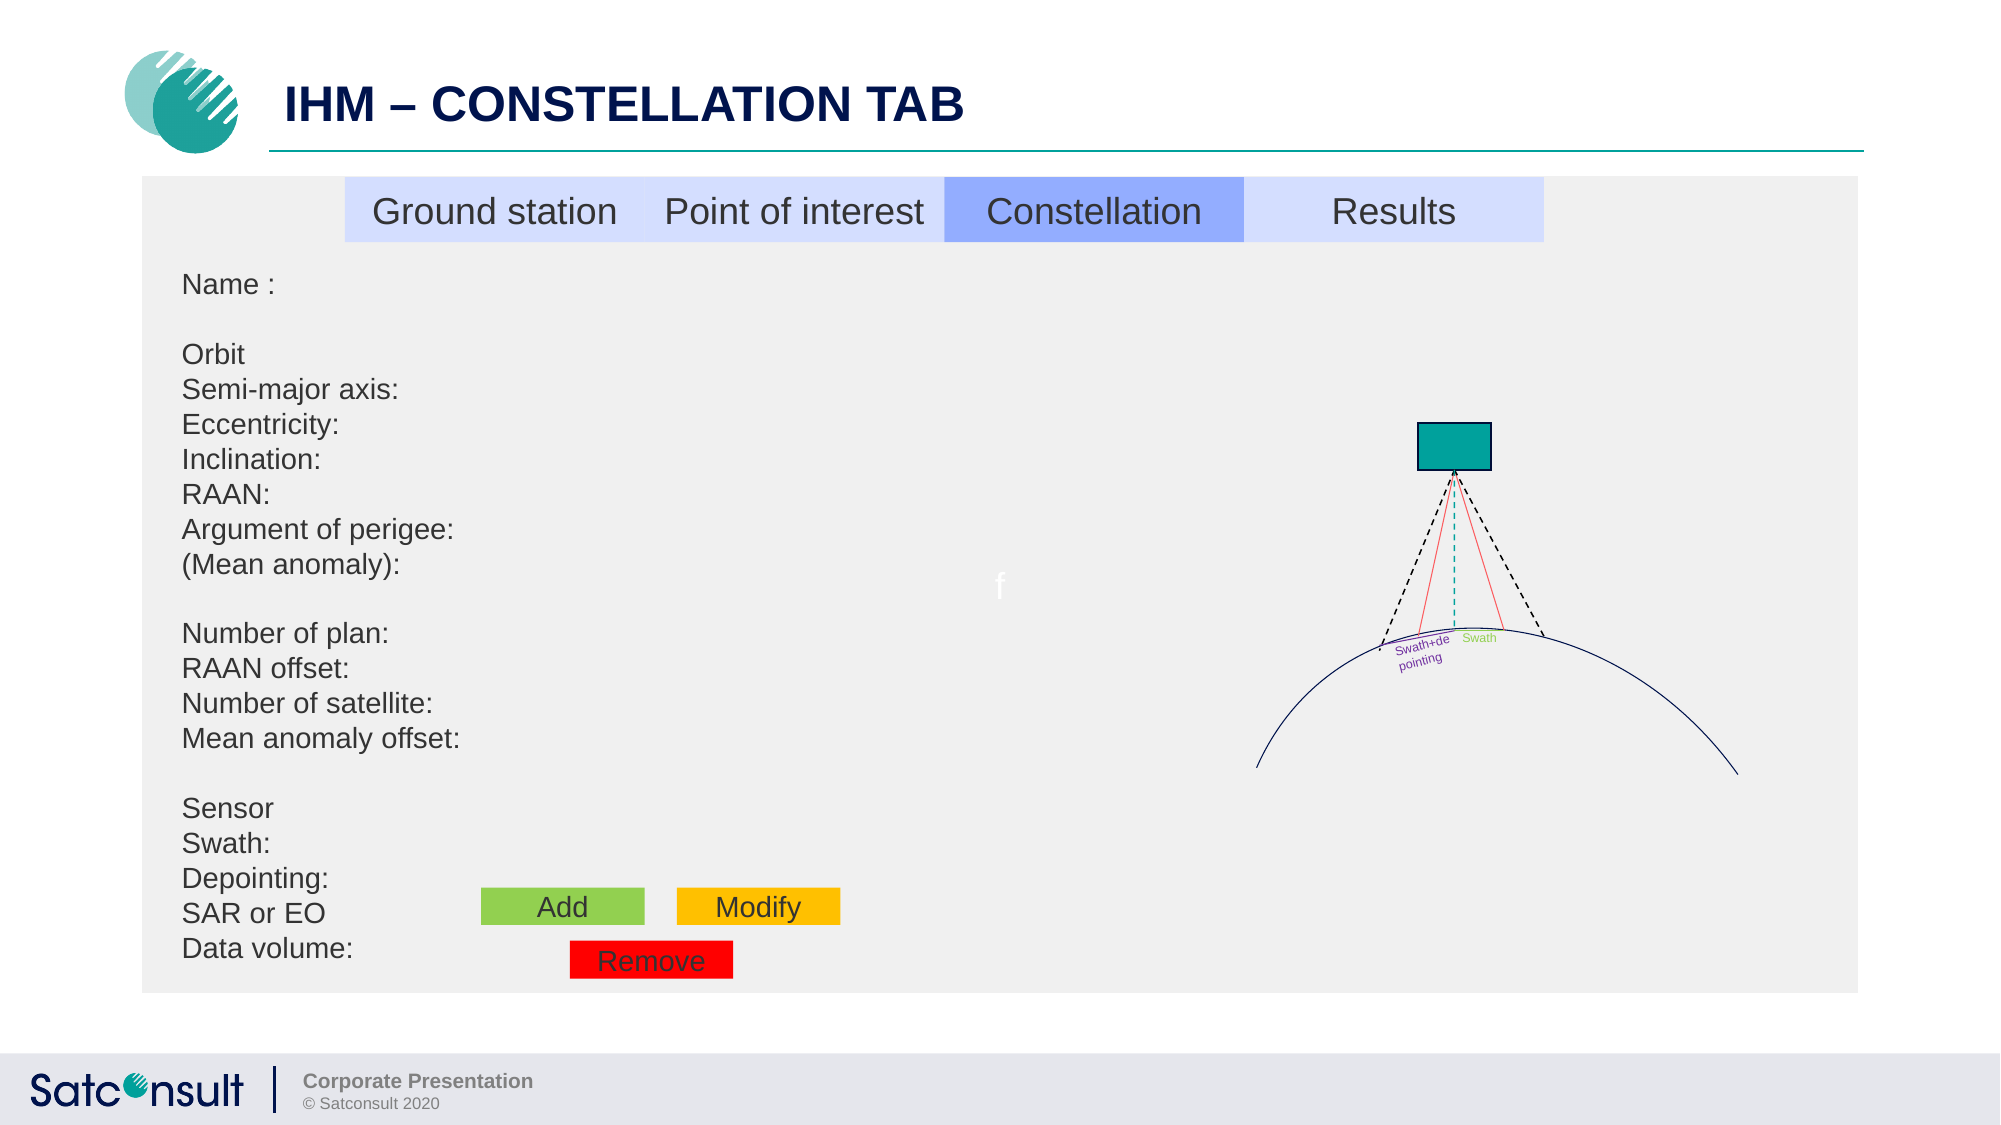

# IHM – Constellation tab
Results
Point of interest
Constellation
f
Ground station
Name :

Orbit
Semi-major axis:
Eccentricity:
Inclination:
RAAN:
Argument of perigee:
(Mean anomaly):

Number of plan:
RAAN offset:
Number of satellite:
Mean anomaly offset:

Sensor
Swath:
Depointing:
SAR or EO
Data volume:

Swath
Swath+depointing
Add
Modify
Remove